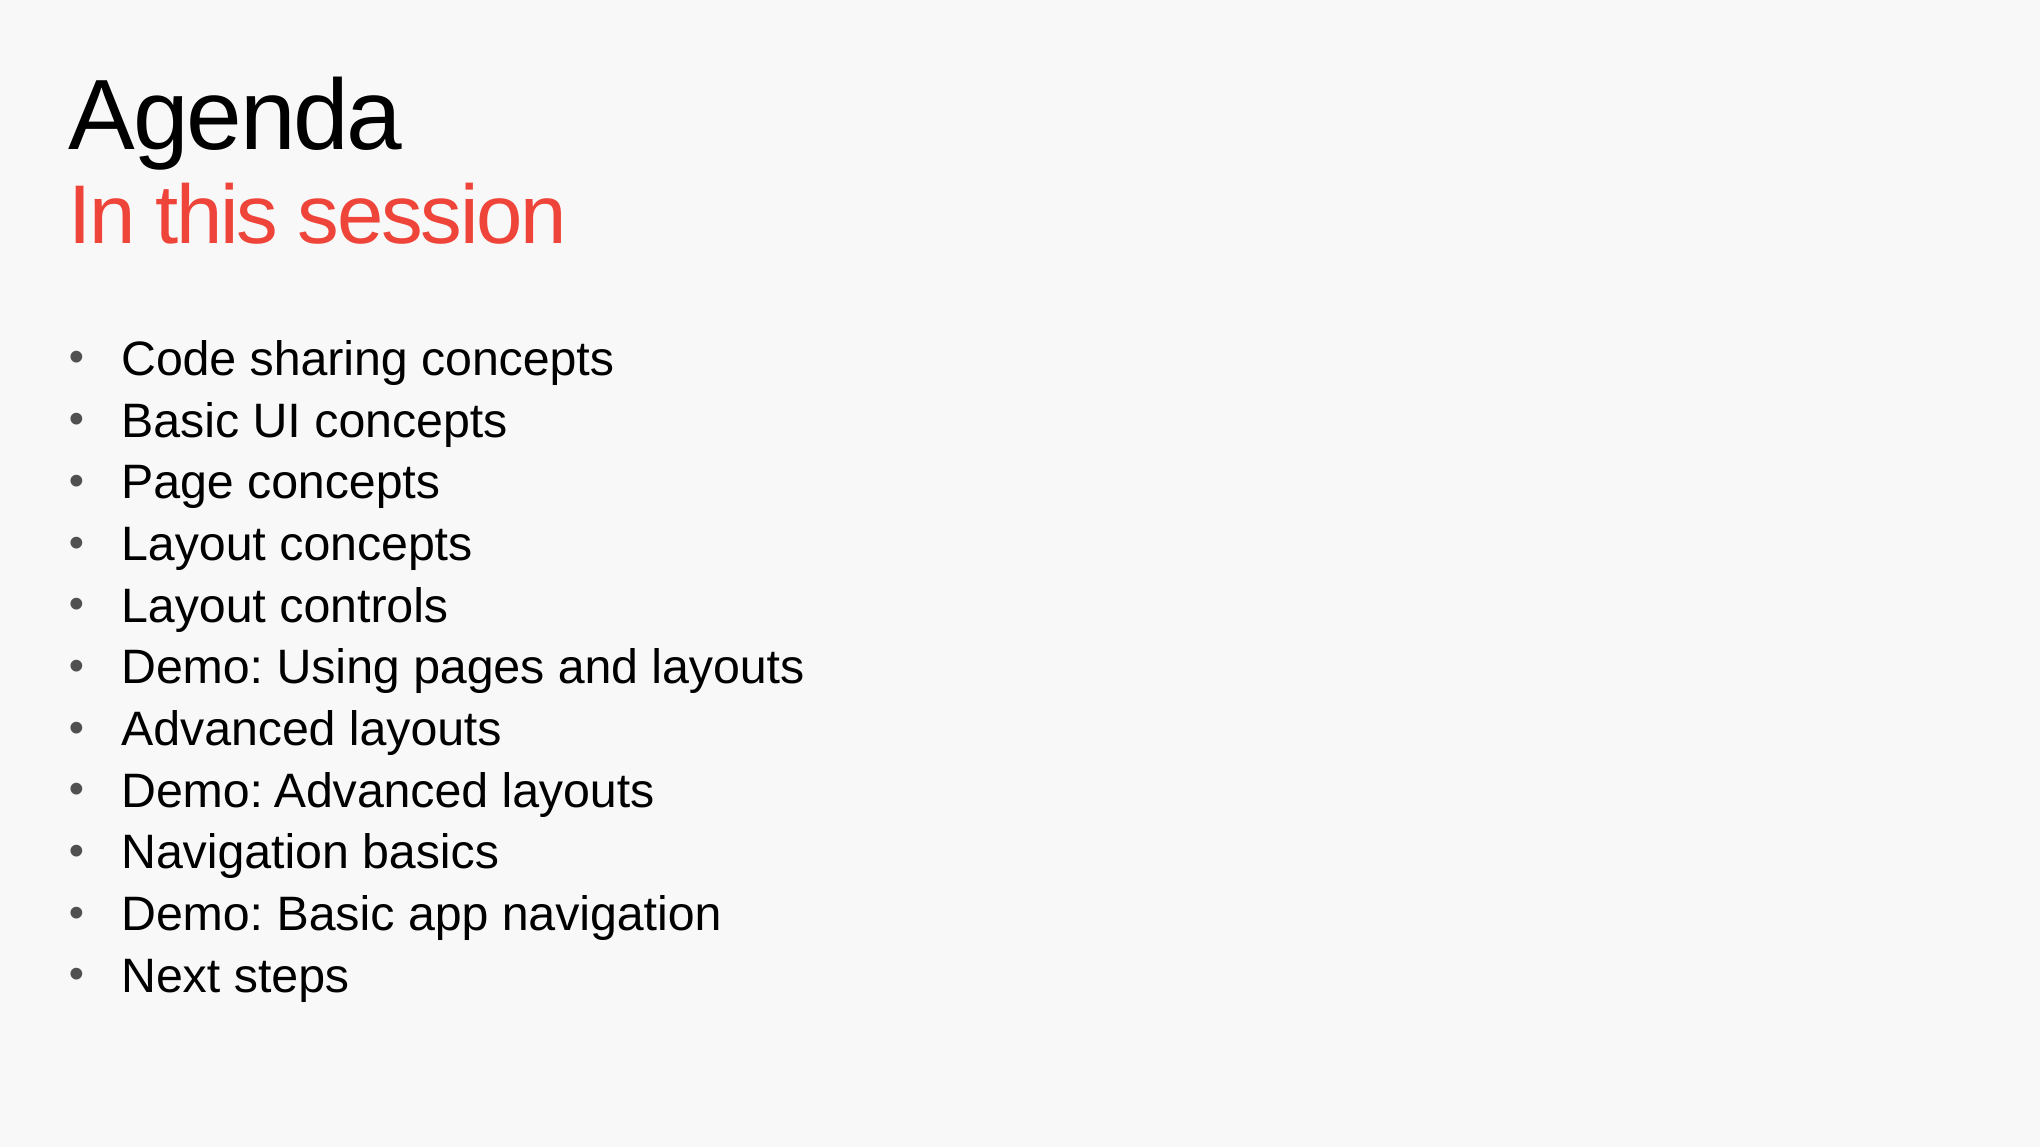

# Agenda In this session
Code sharing concepts
Basic UI concepts
Page concepts
Layout concepts
Layout controls
Demo: Using pages and layouts
Advanced layouts
Demo: Advanced layouts
Navigation basics
Demo: Basic app navigation
Next steps